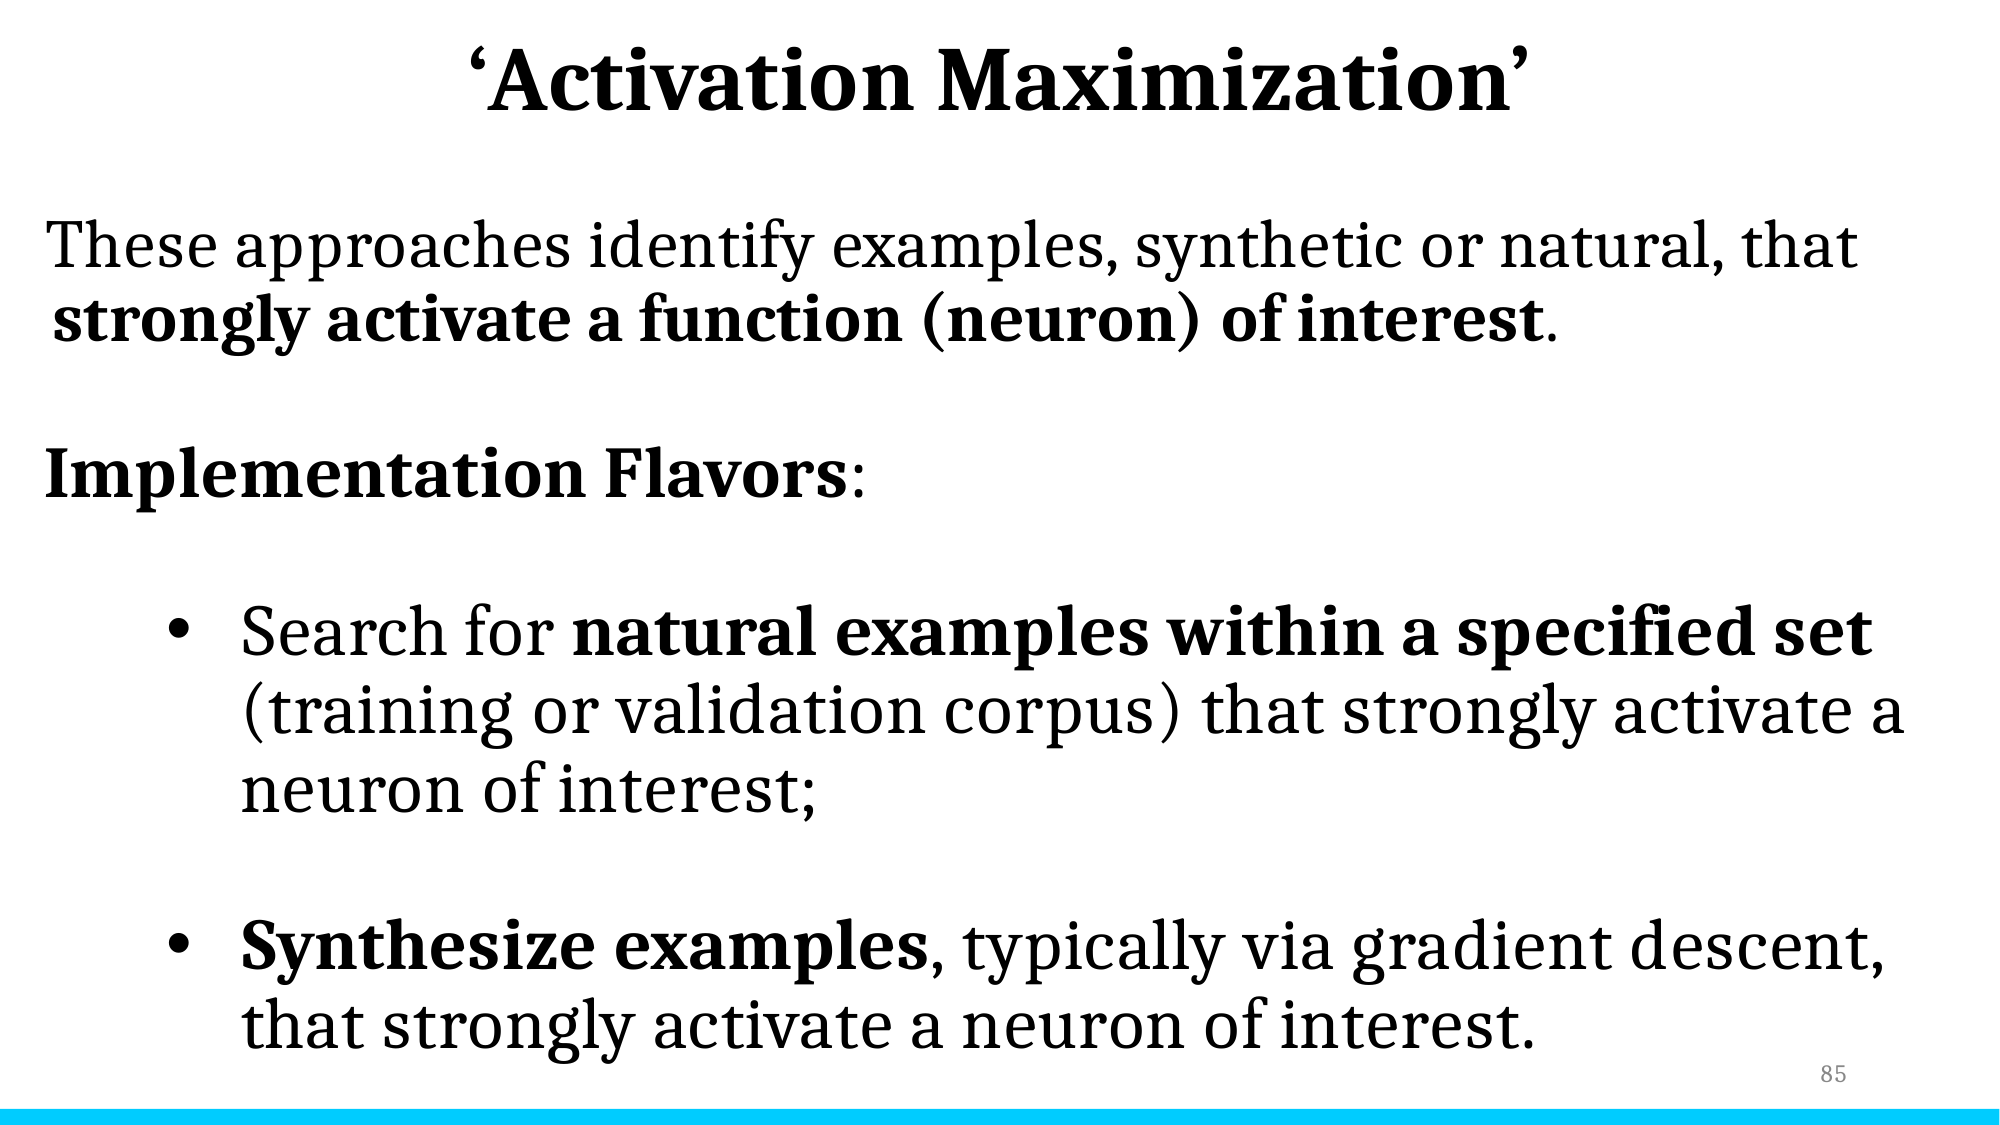

# ‘Activation Maximization’
These approaches identify examples, synthetic or natural, that strongly activate a function (neuron) of interest.

Implementation Flavors:

Search for natural examples within a specified set (training or validation corpus) that strongly activate a neuron of interest;

Synthesize examples, typically via gradient descent, that strongly activate a neuron of interest.

85